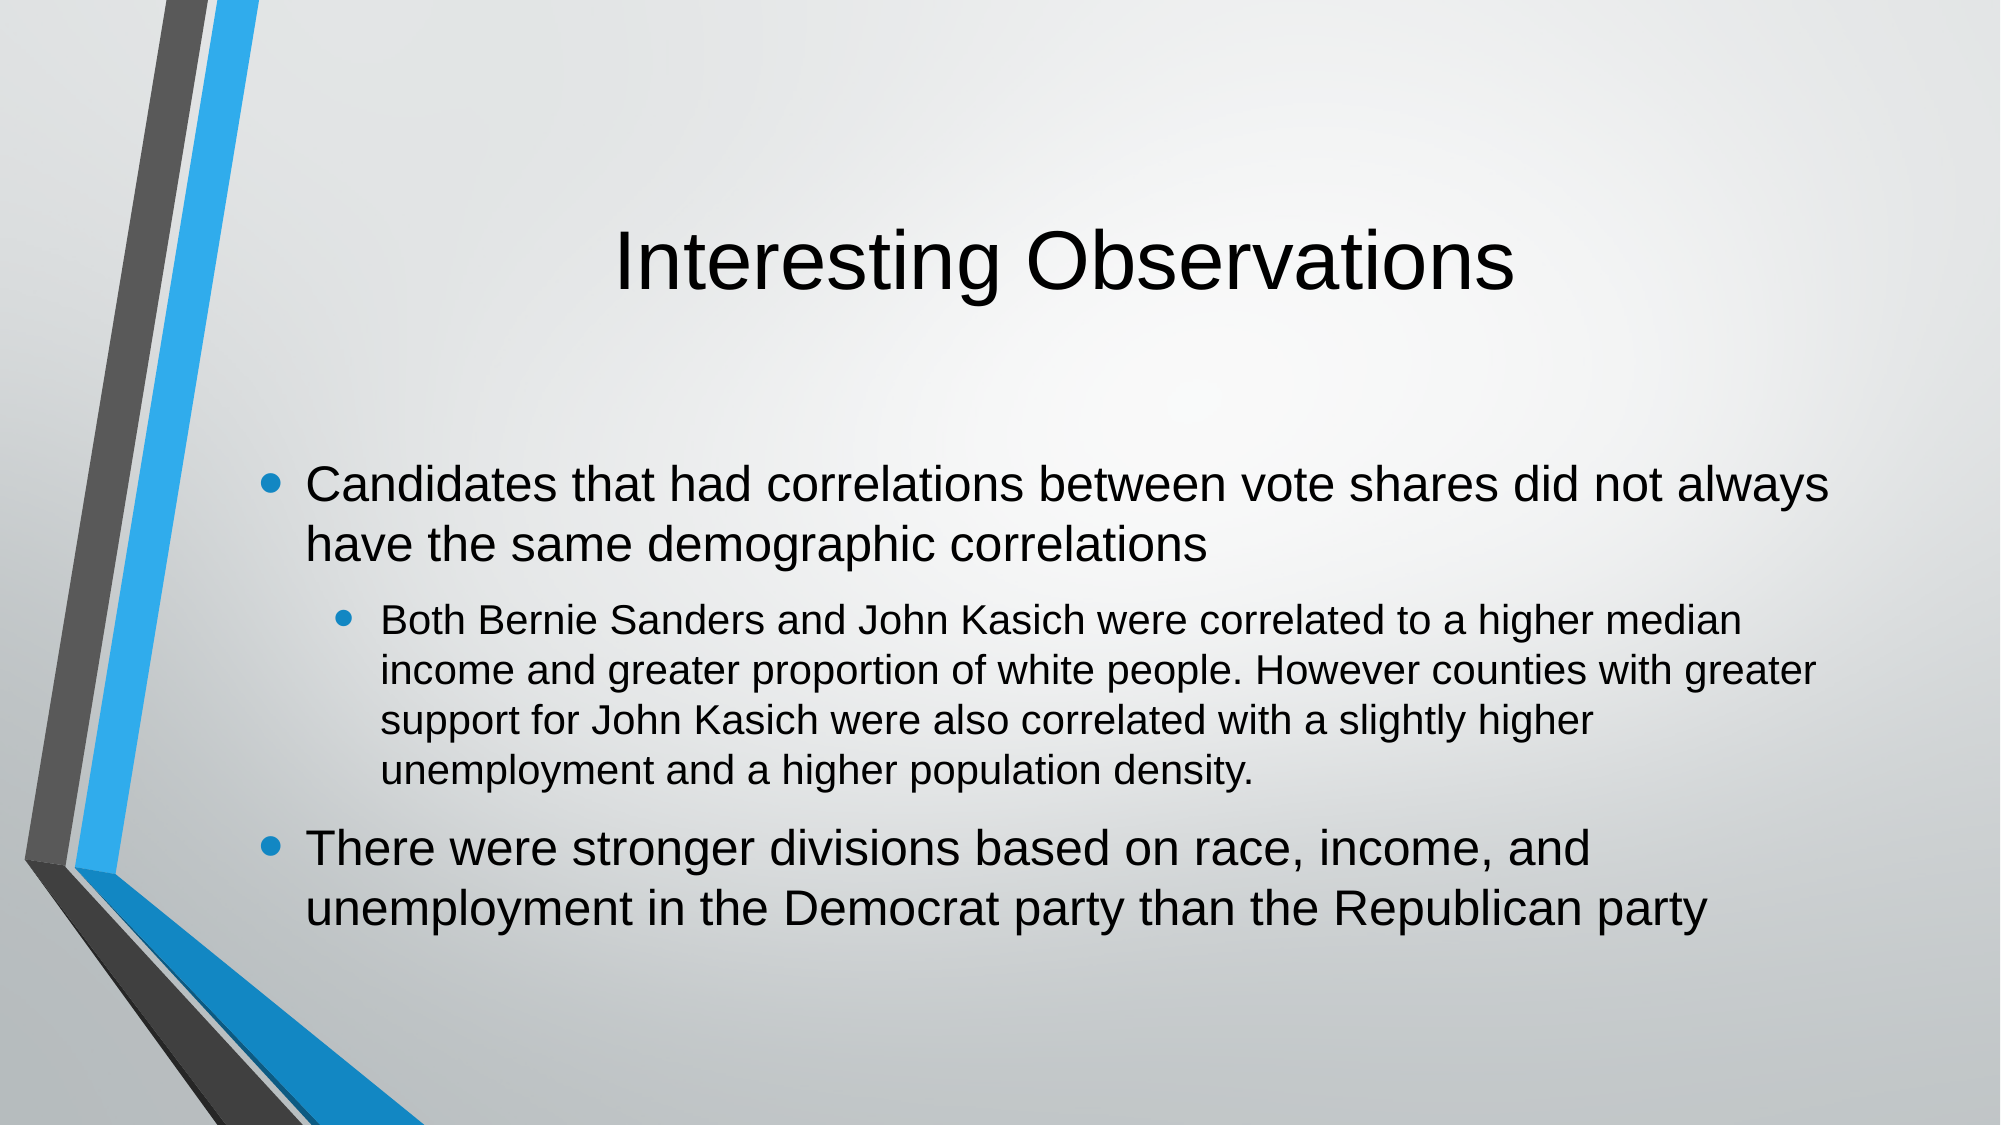

# Interesting Observations
Candidates that had correlations between vote shares did not always have the same demographic correlations
Both Bernie Sanders and John Kasich were correlated to a higher median income and greater proportion of white people. However counties with greater support for John Kasich were also correlated with a slightly higher unemployment and a higher population density.
There were stronger divisions based on race, income, and unemployment in the Democrat party than the Republican party